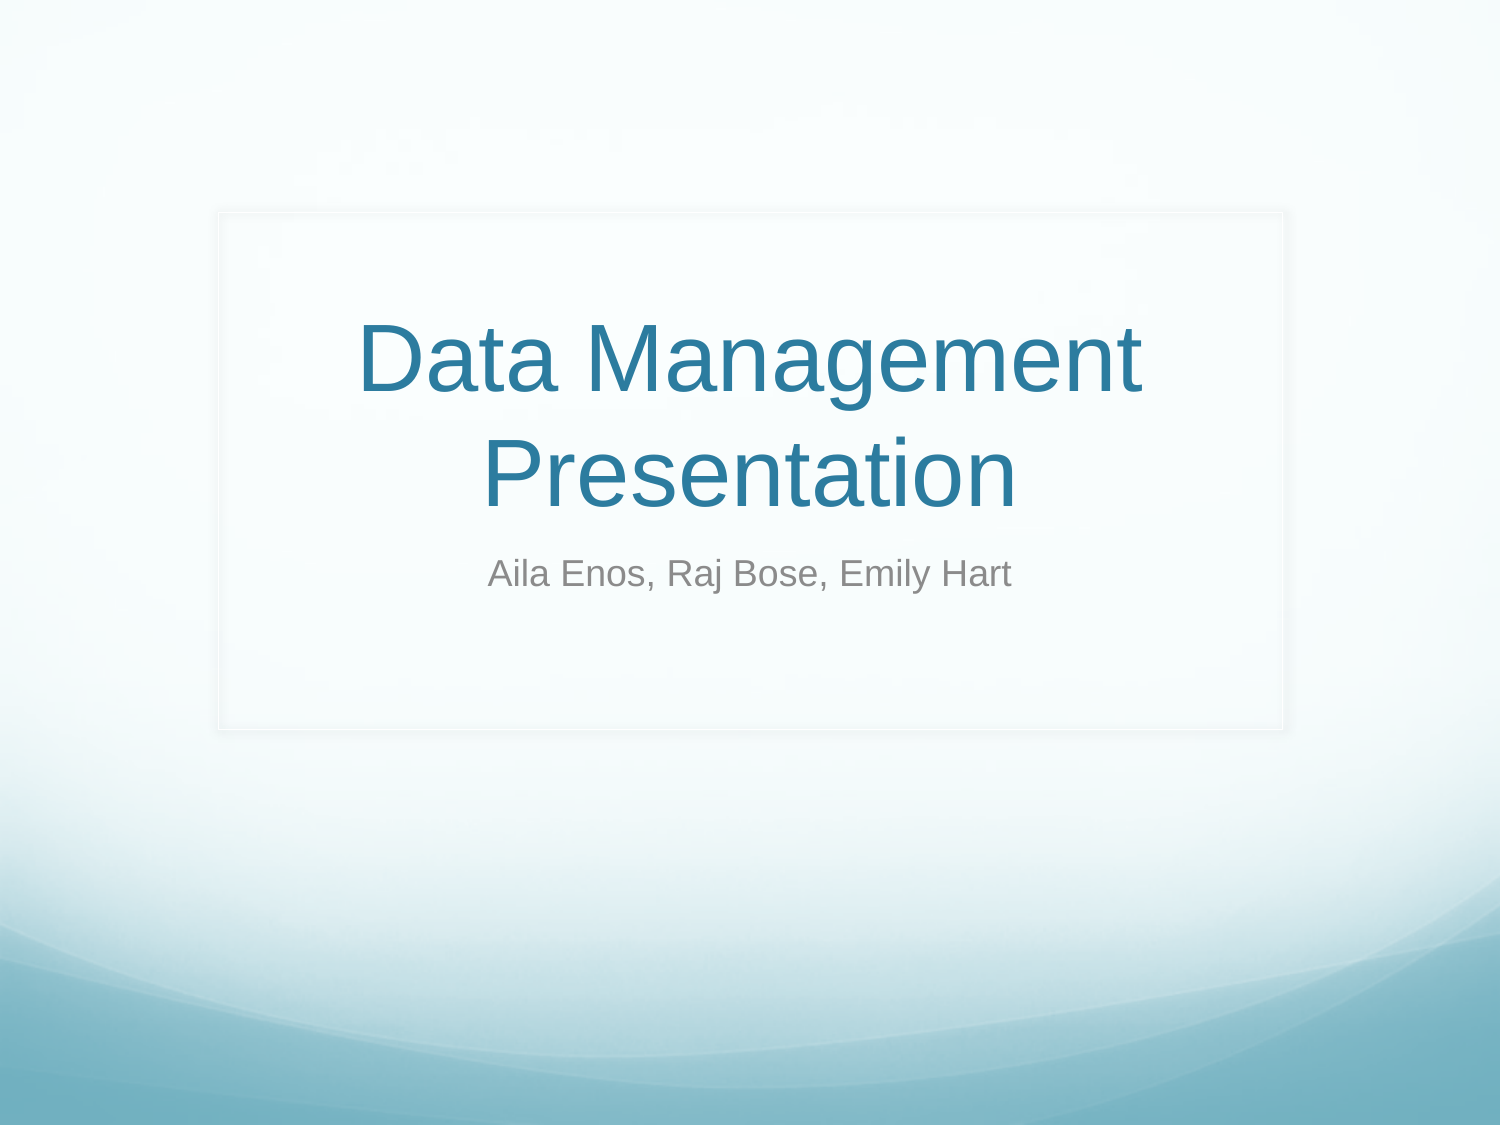

# Data Management Presentation
Aila Enos, Raj Bose, Emily Hart